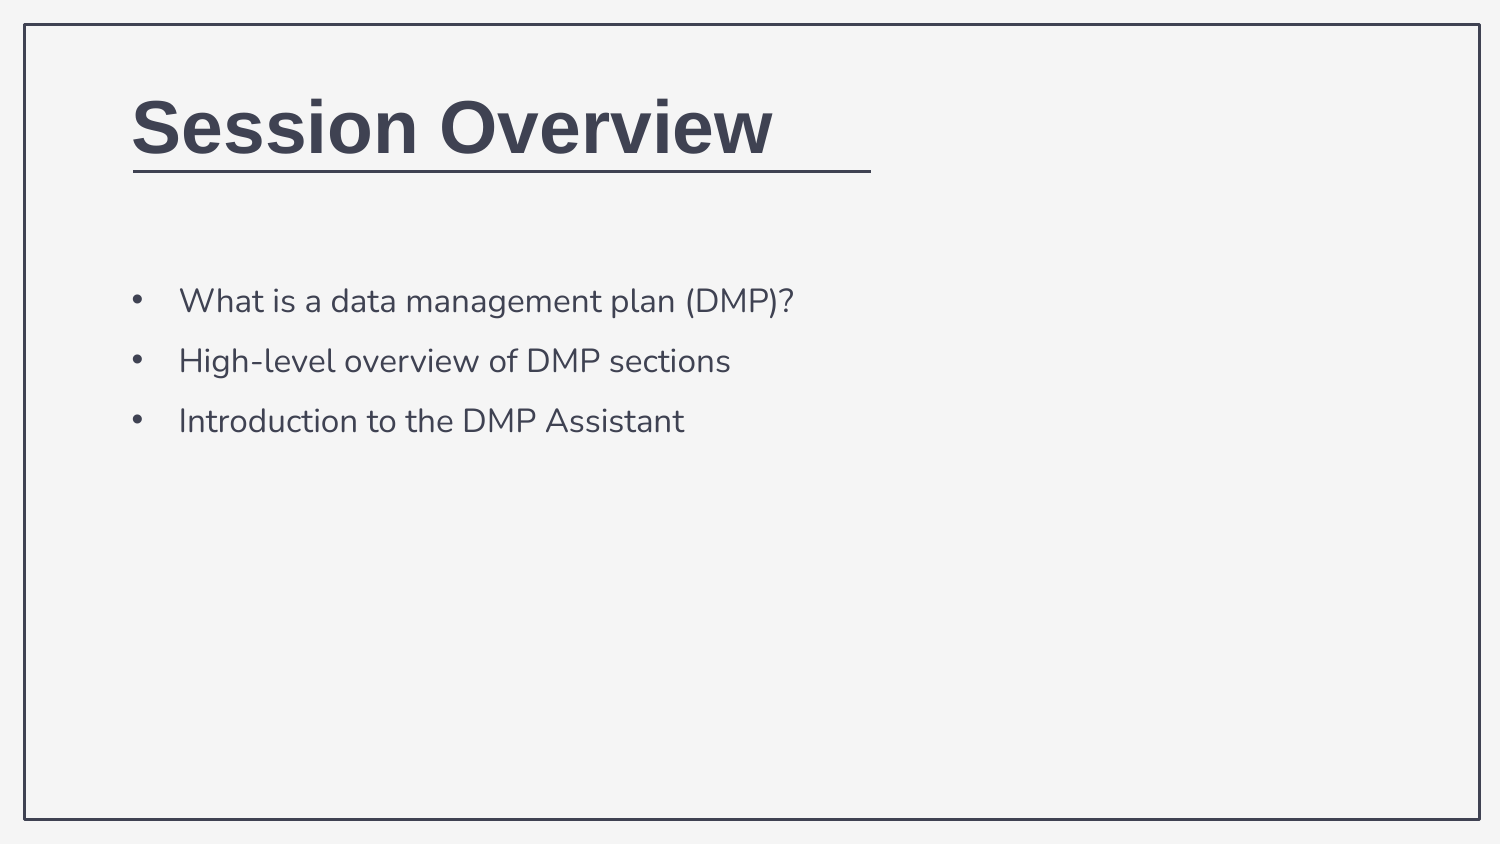

Session Overview
What is a data management plan (DMP)?
High-level overview of DMP sections
Introduction to the DMP Assistant